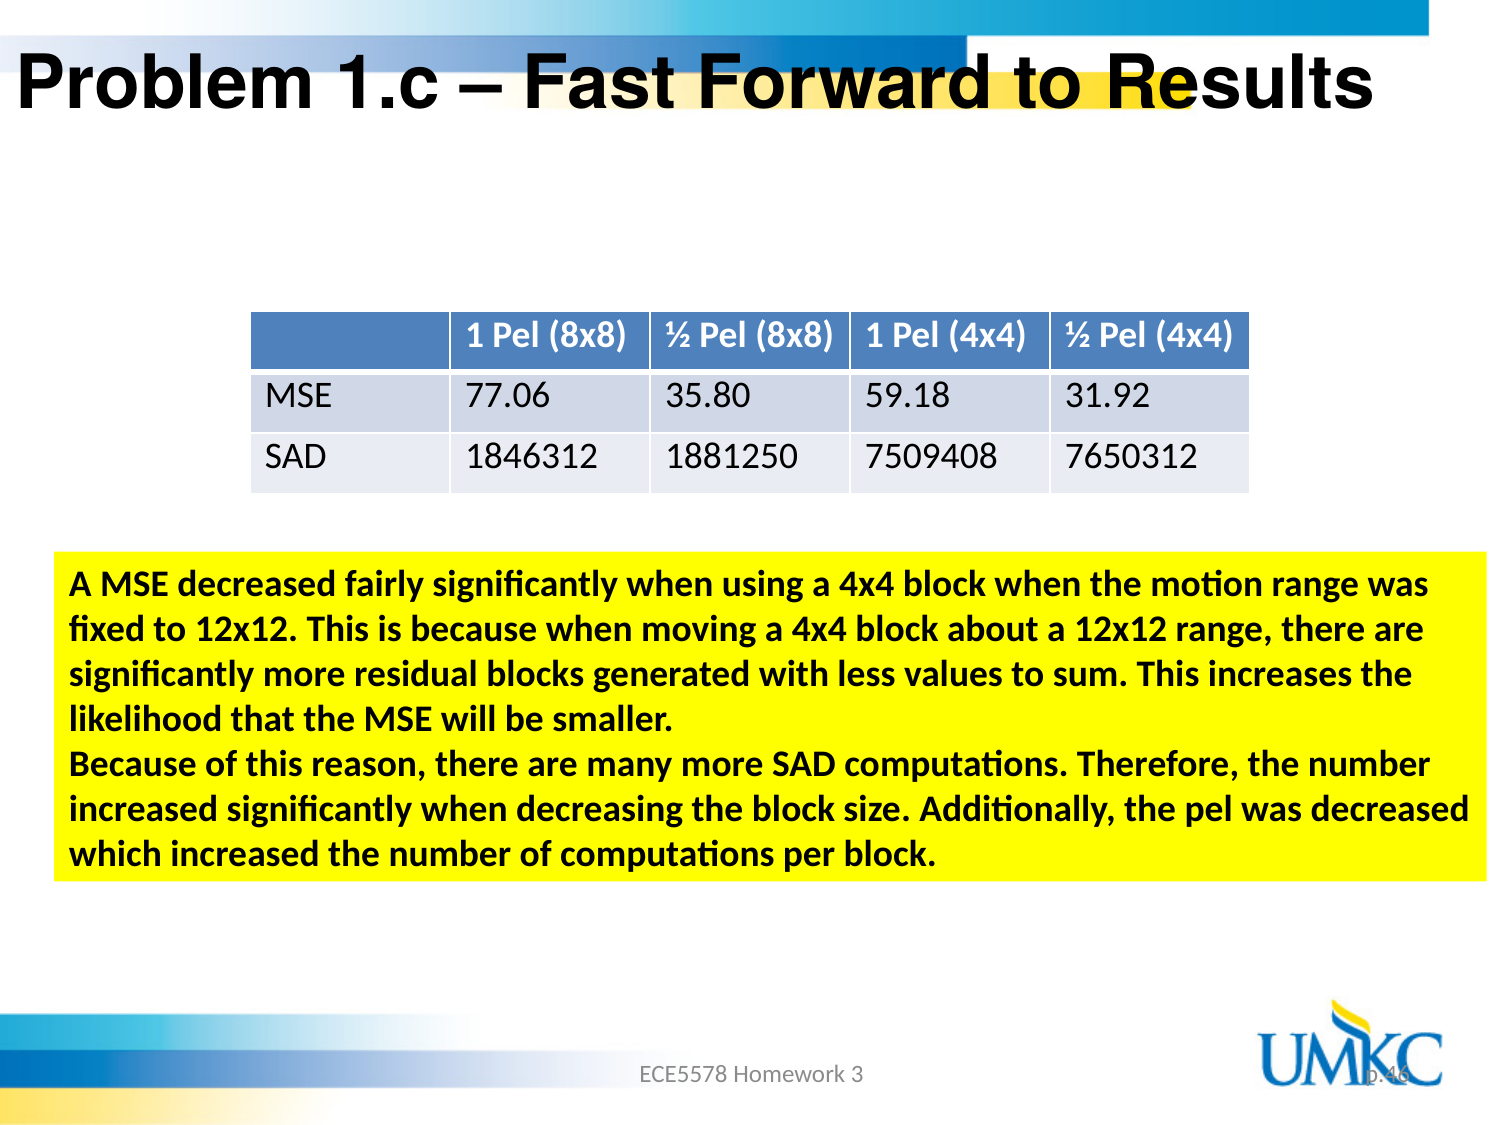

# Problem 1.c – Fast Forward to Results
|  | 1 Pel (8x8) | ½ Pel (8x8) | 1 Pel (4x4) | ½ Pel (4x4) |
| --- | --- | --- | --- | --- |
| MSE | 77.06 | 35.80 | 59.18 | 31.92 |
| SAD | 1846312 | 1881250 | 7509408 | 7650312 |
A MSE decreased fairly significantly when using a 4x4 block when the motion range was
fixed to 12x12. This is because when moving a 4x4 block about a 12x12 range, there are
significantly more residual blocks generated with less values to sum. This increases the
likelihood that the MSE will be smaller.
Because of this reason, there are many more SAD computations. Therefore, the number
increased significantly when decreasing the block size. Additionally, the pel was decreased
which increased the number of computations per block.
ECE5578 Homework 3
p.46